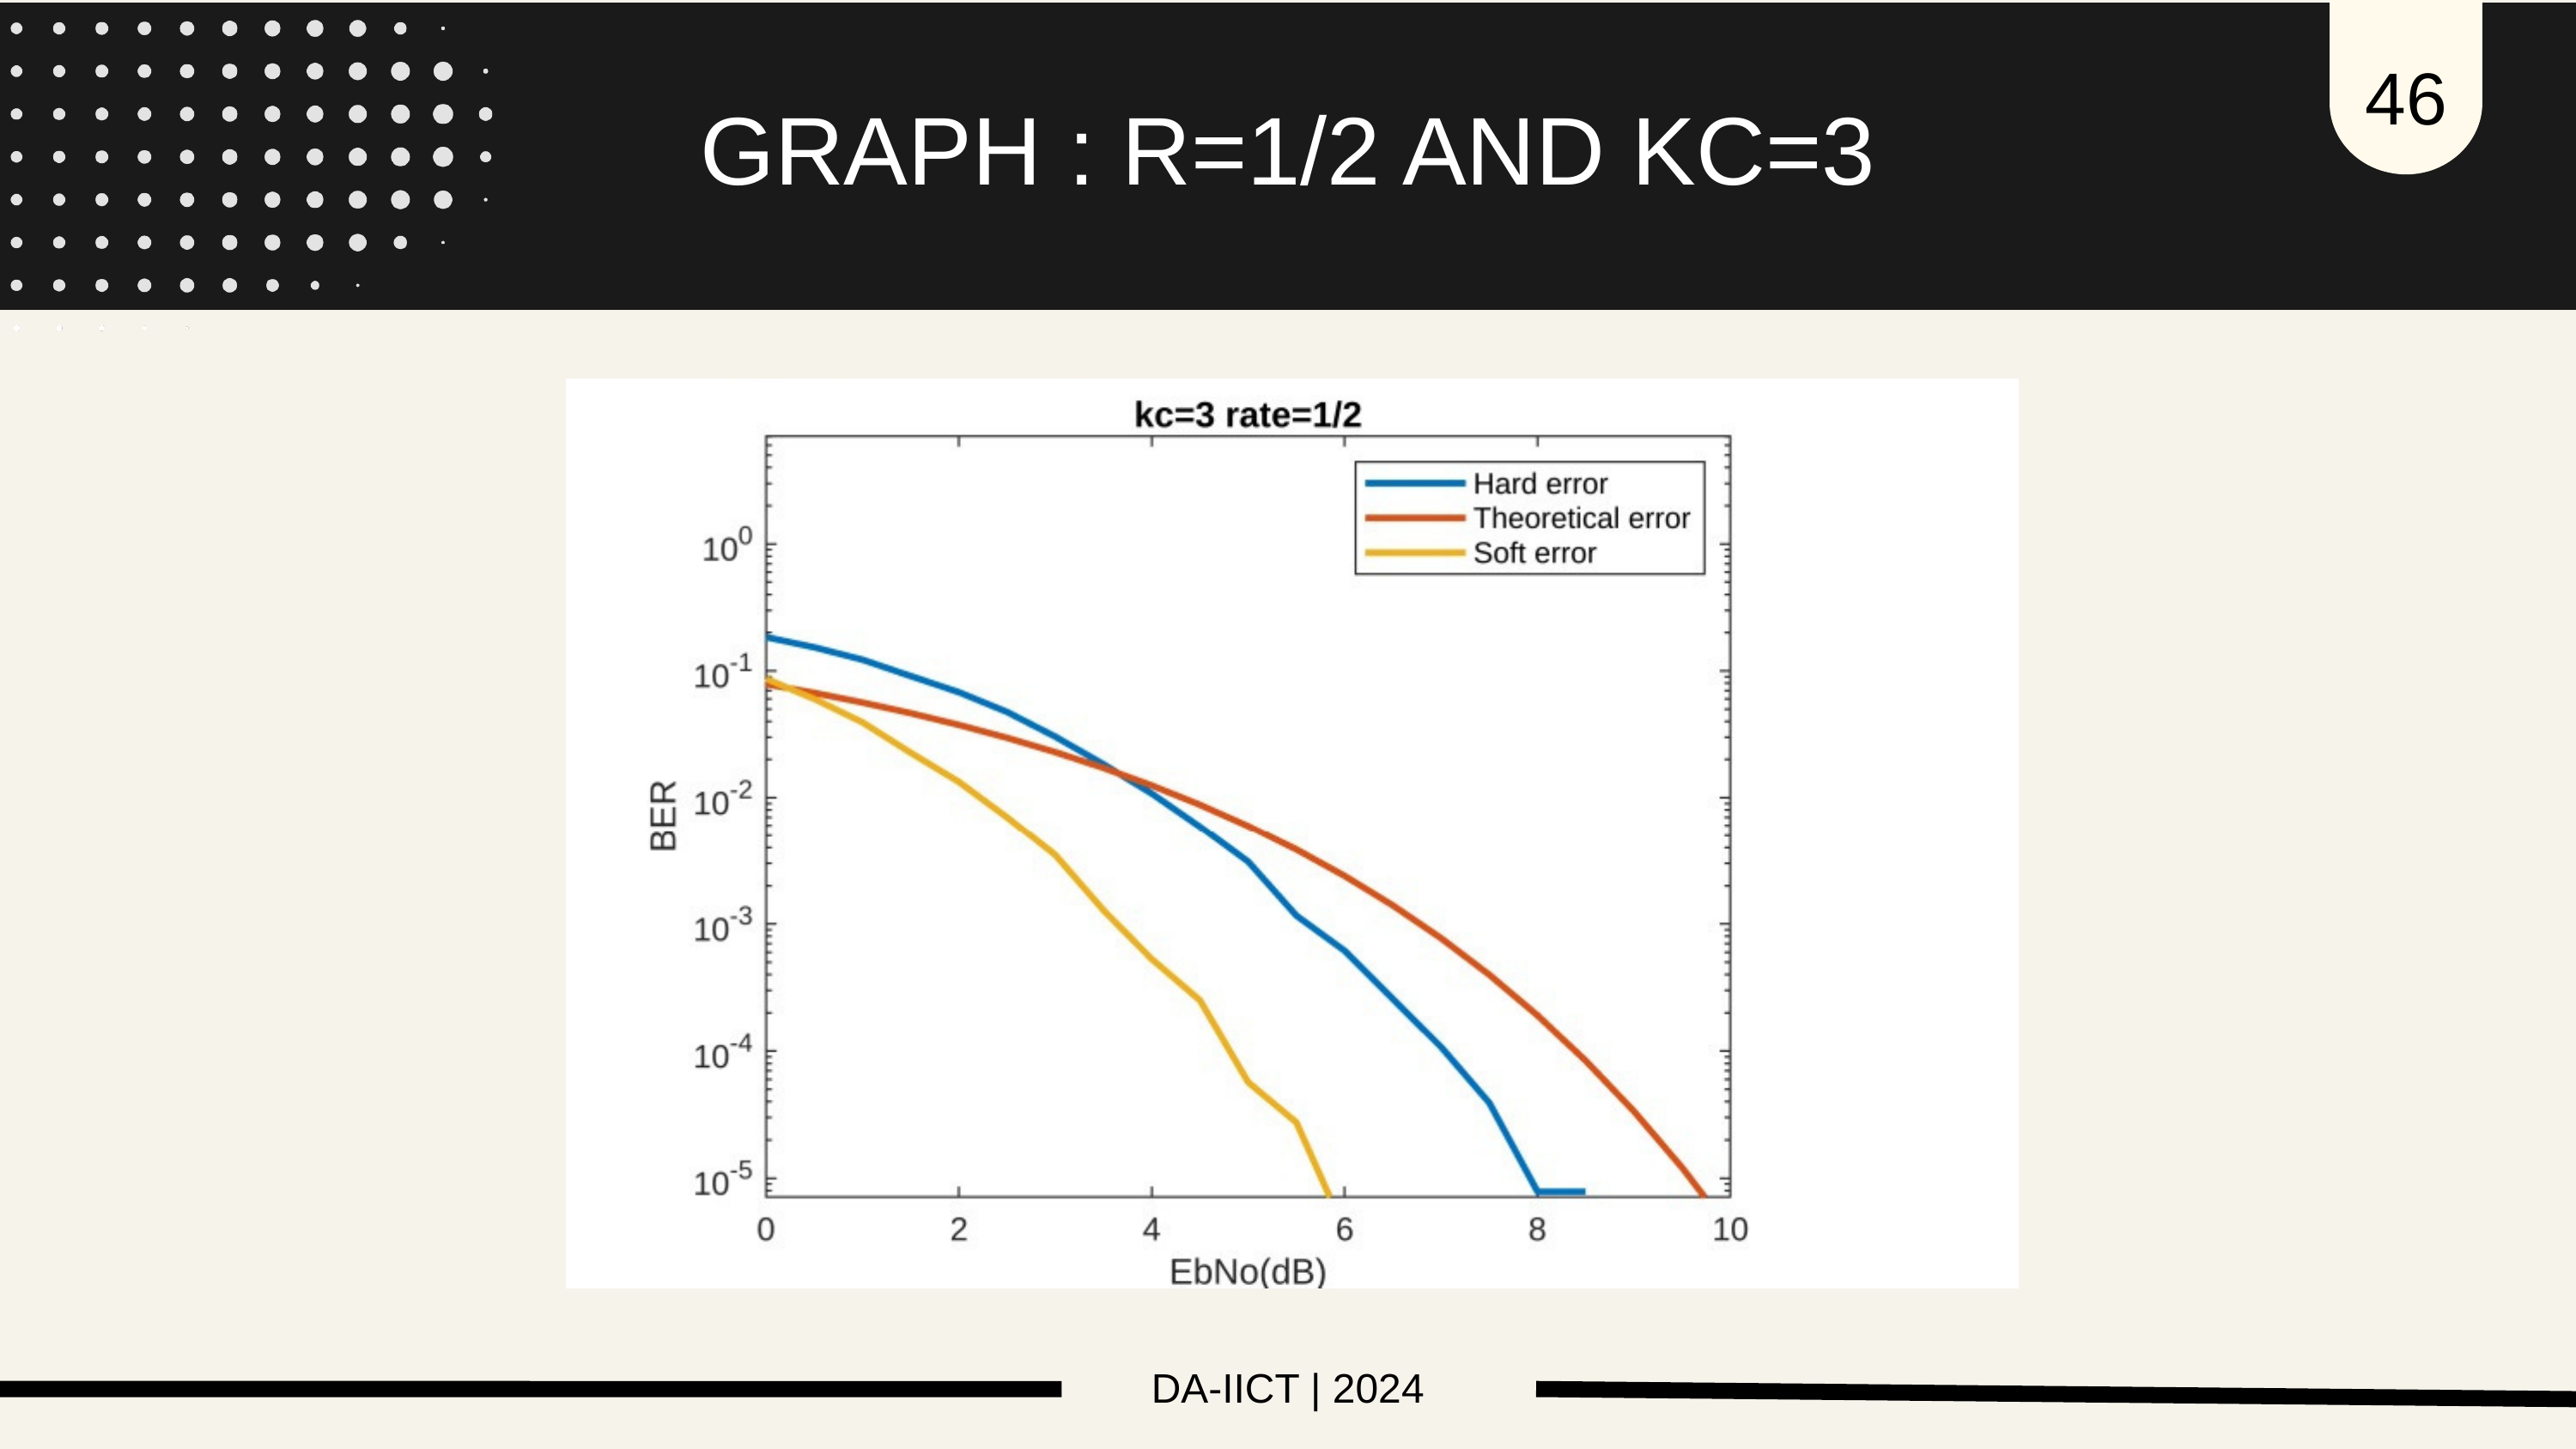

46

GRAPH : R=1/2 AND KC=3

DA-IICT | 2024